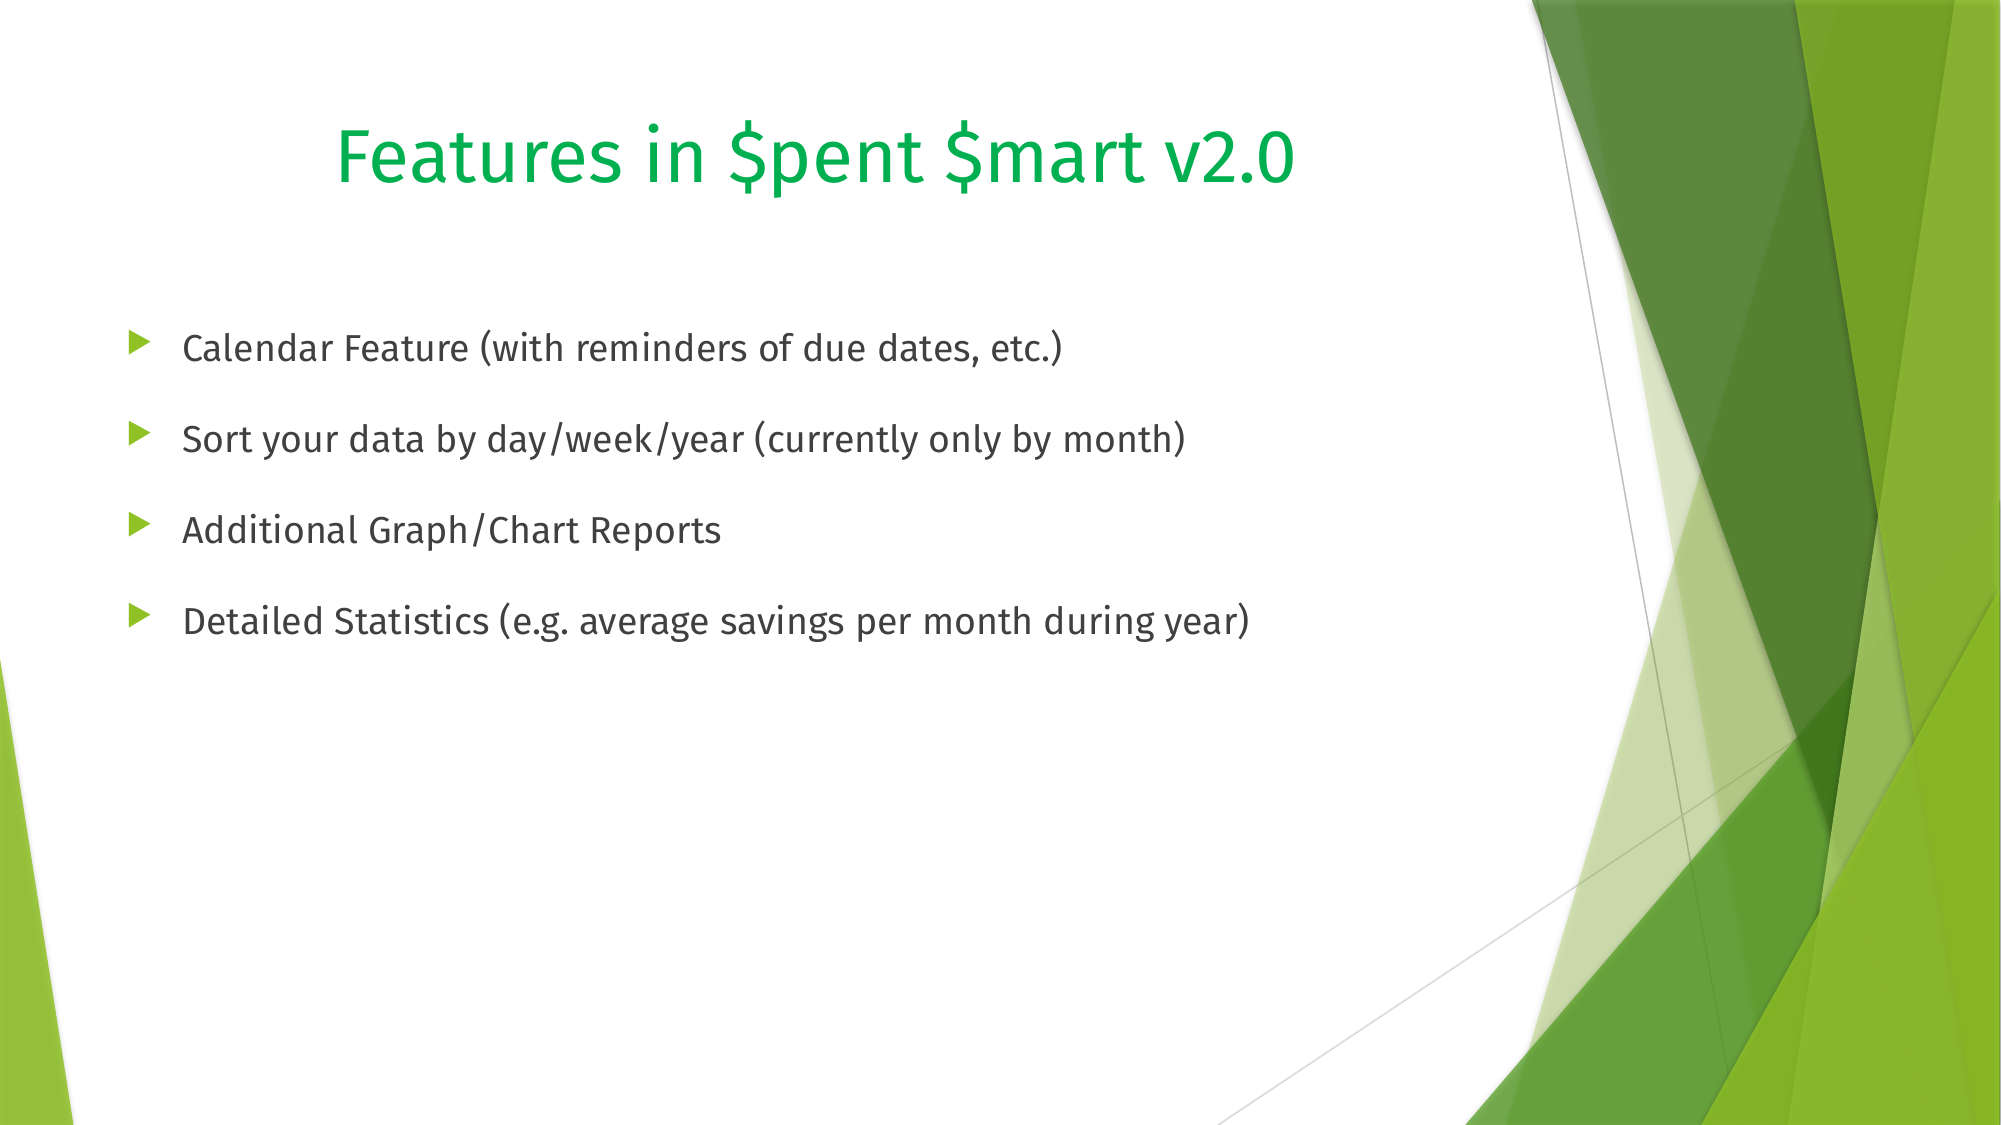

# Features in $pent $mart v2.0
Calendar Feature (with reminders of due dates, etc.)
Sort your data by day/week/year (currently only by month)
Additional Graph/Chart Reports
Detailed Statistics (e.g. average savings per month during year)